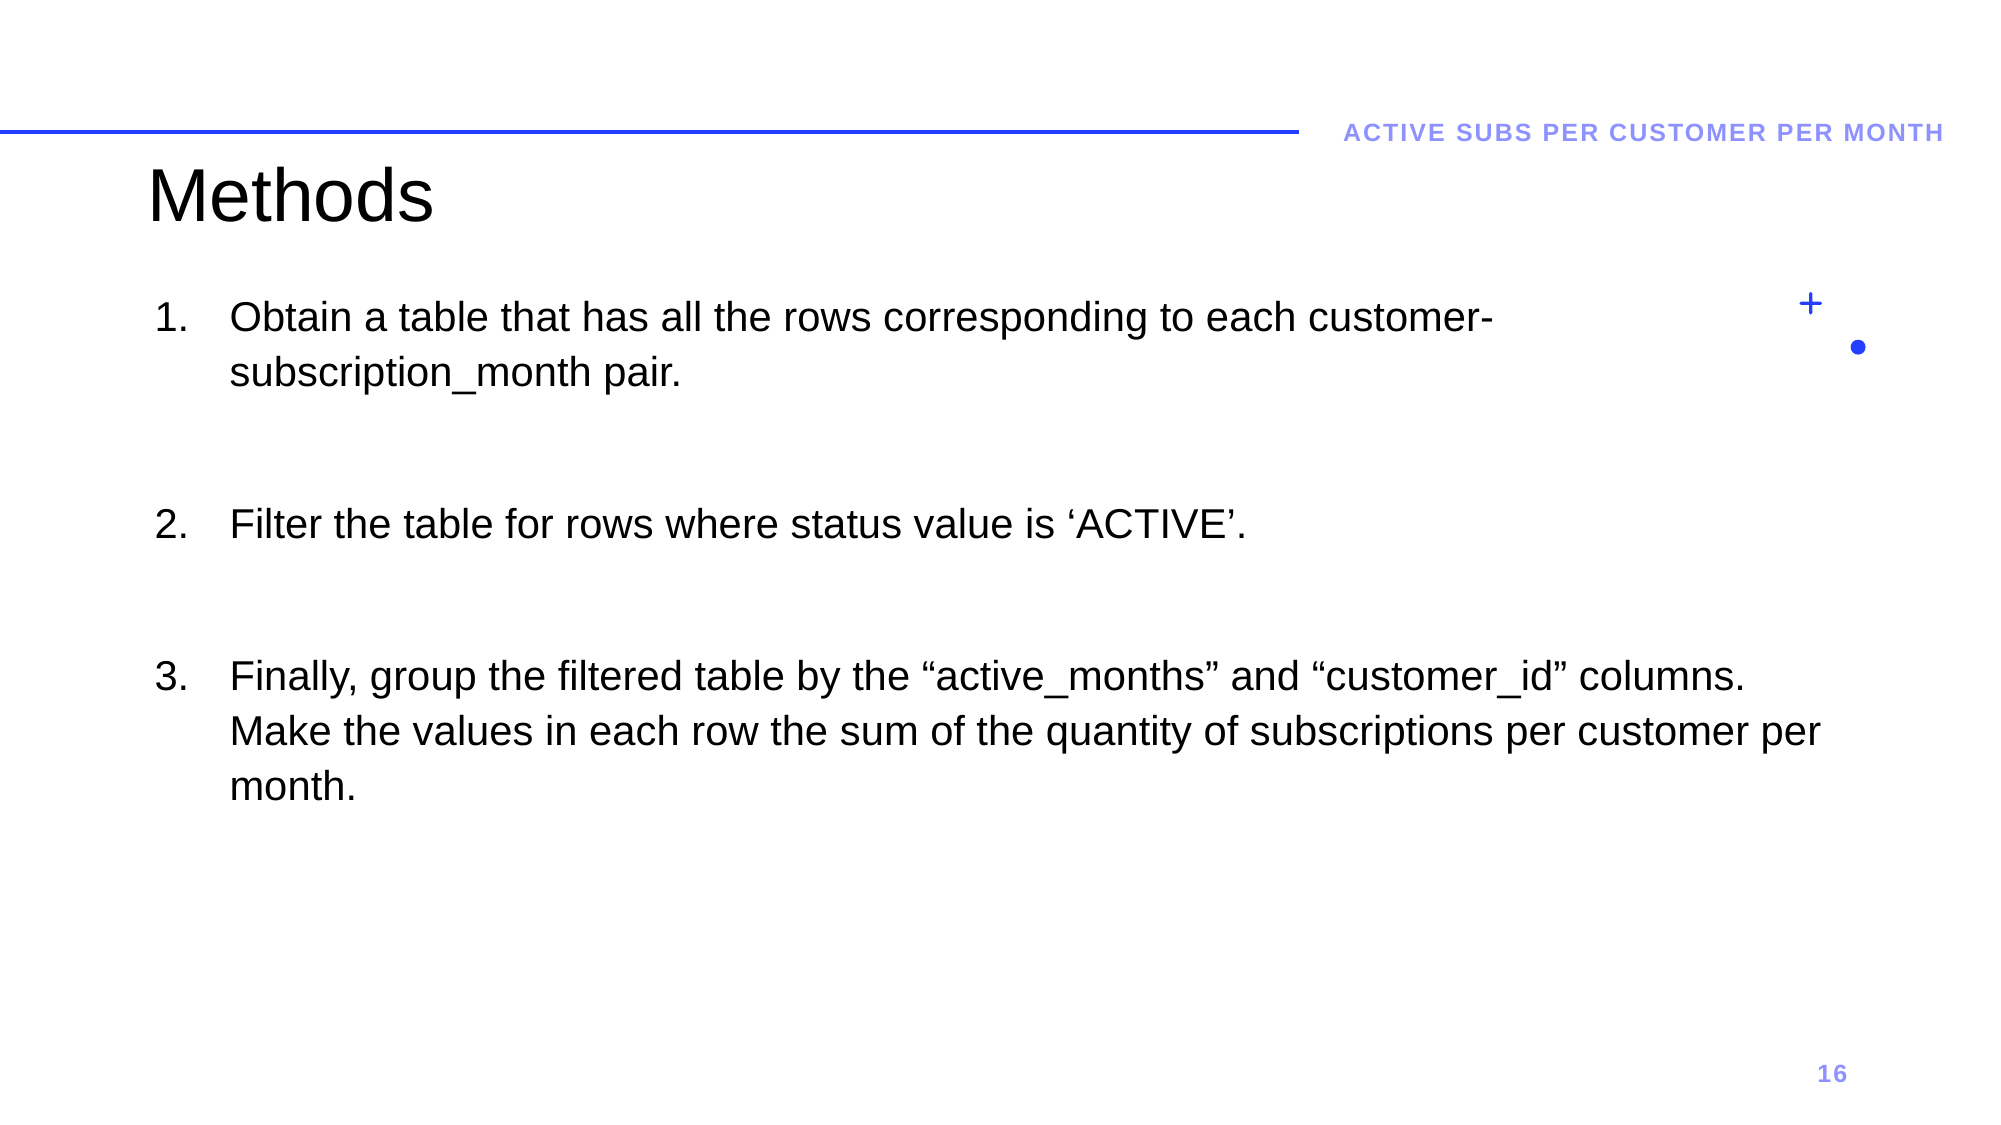

Active subs per Customer per month
# Methods
Obtain a table that has all the rows corresponding to each customer-subscription_month pair.

Filter the table for rows where status value is ‘ACTIVE’.

Finally, group the filtered table by the “active_months” and “customer_id” columns. Make the values in each row the sum of the quantity of subscriptions per customer per month.

16